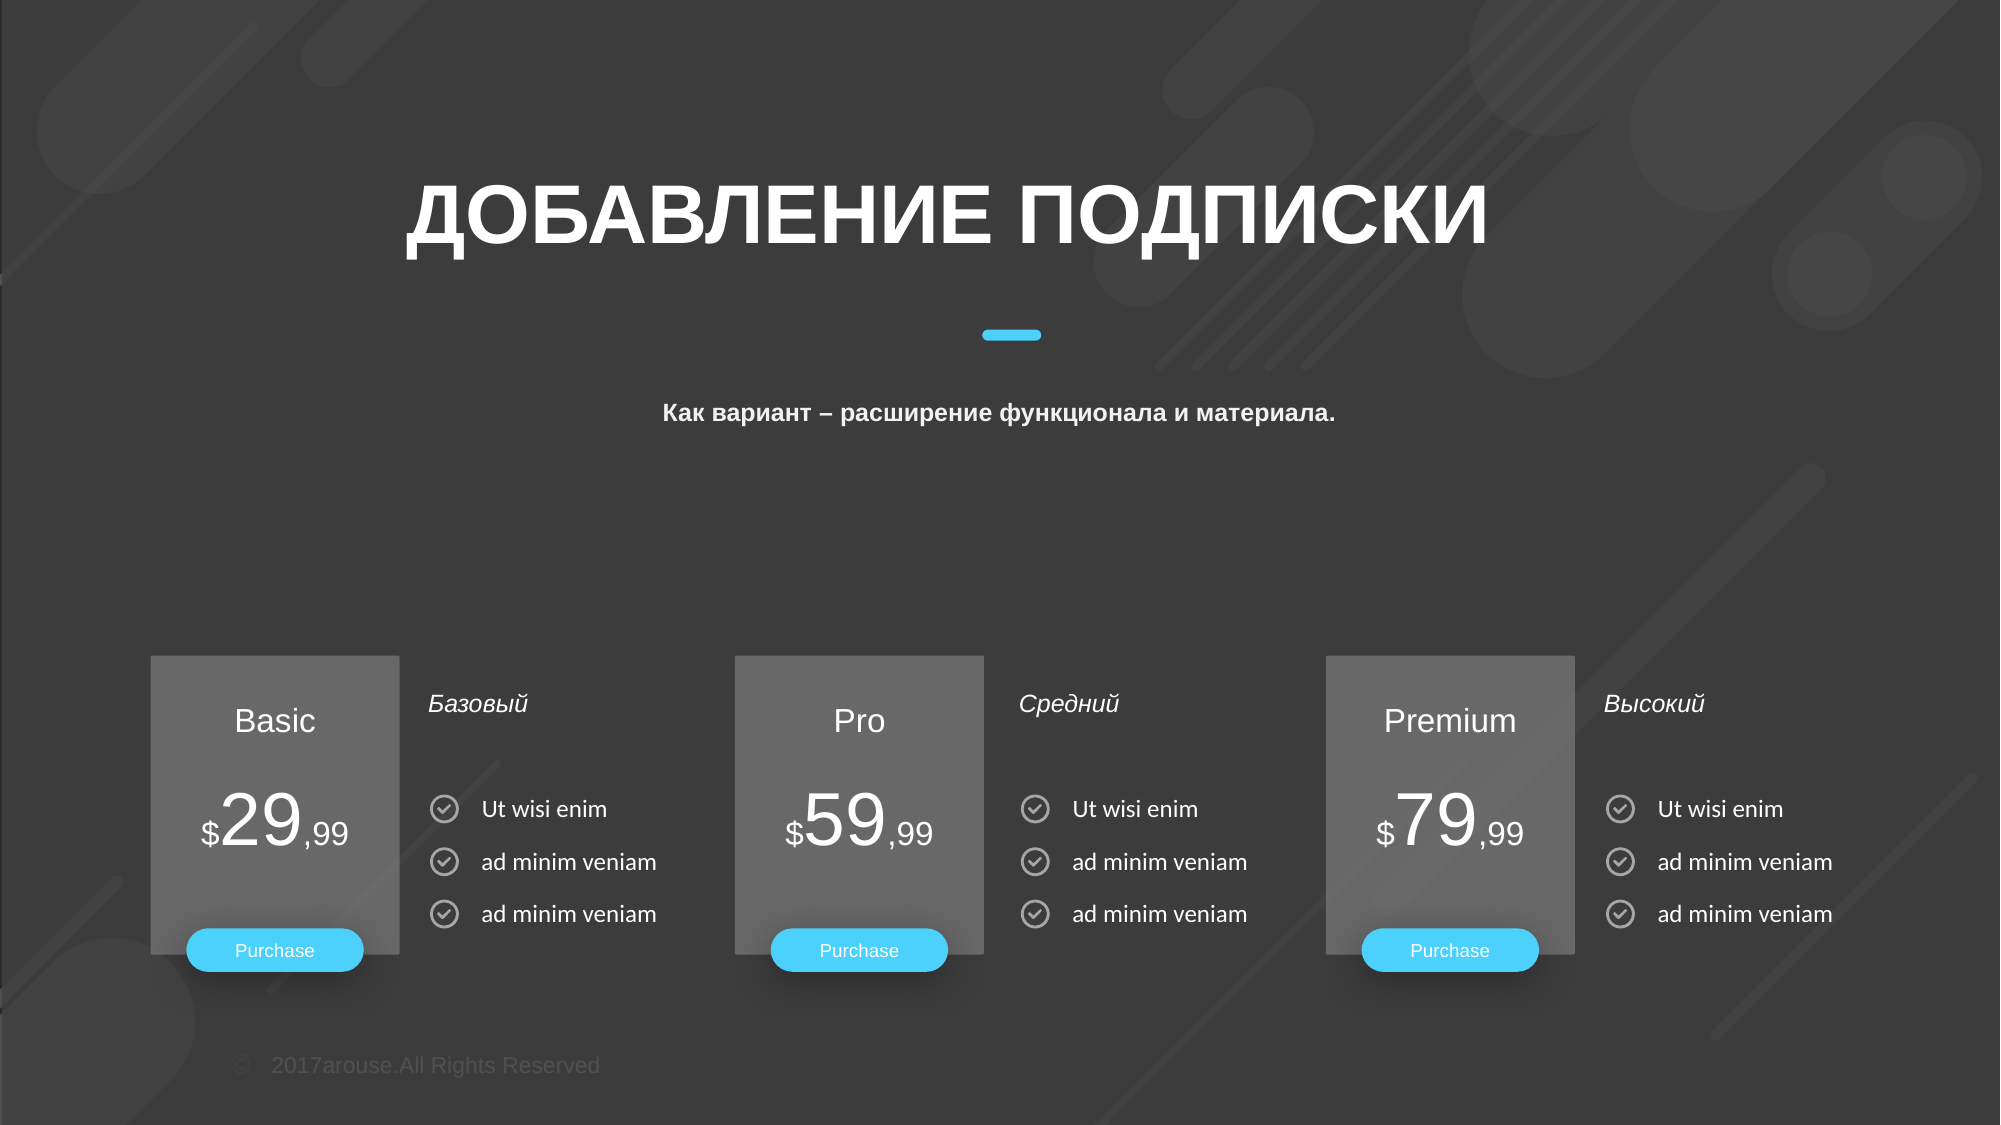

2017arouse.All Rights Reserved

ДОБАВЛЕНИЕ ПОДПИСКИ

Как вариант – расширение функционала и материала.

Basic
$29,99

Pro
$59,99

Premium
$79,99

Базовый
Средний
Высокий
Ut wisi enim

Ut wisi enim

Ut wisi enim

ad minim veniam

ad minim veniam

ad minim veniam

ad minim veniam

ad minim veniam

ad minim veniam

Purchase
Purchase
Purchase